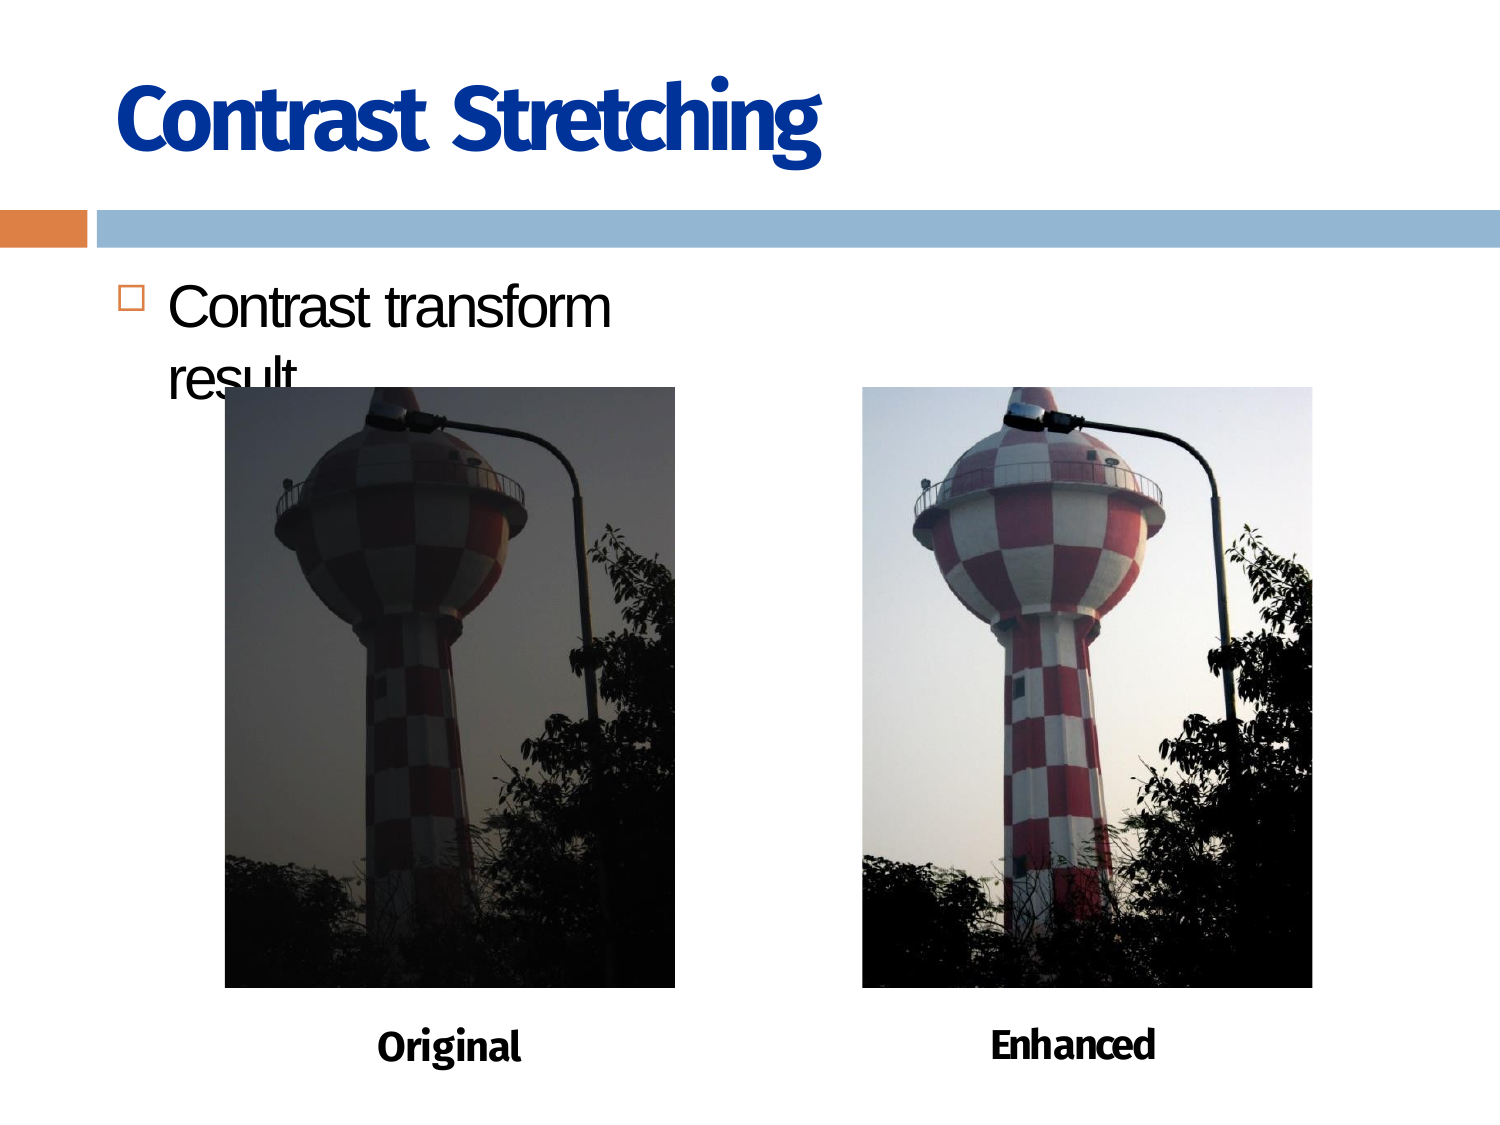

# Contrast Stretching
Contrast transform result

Enhanced
Original